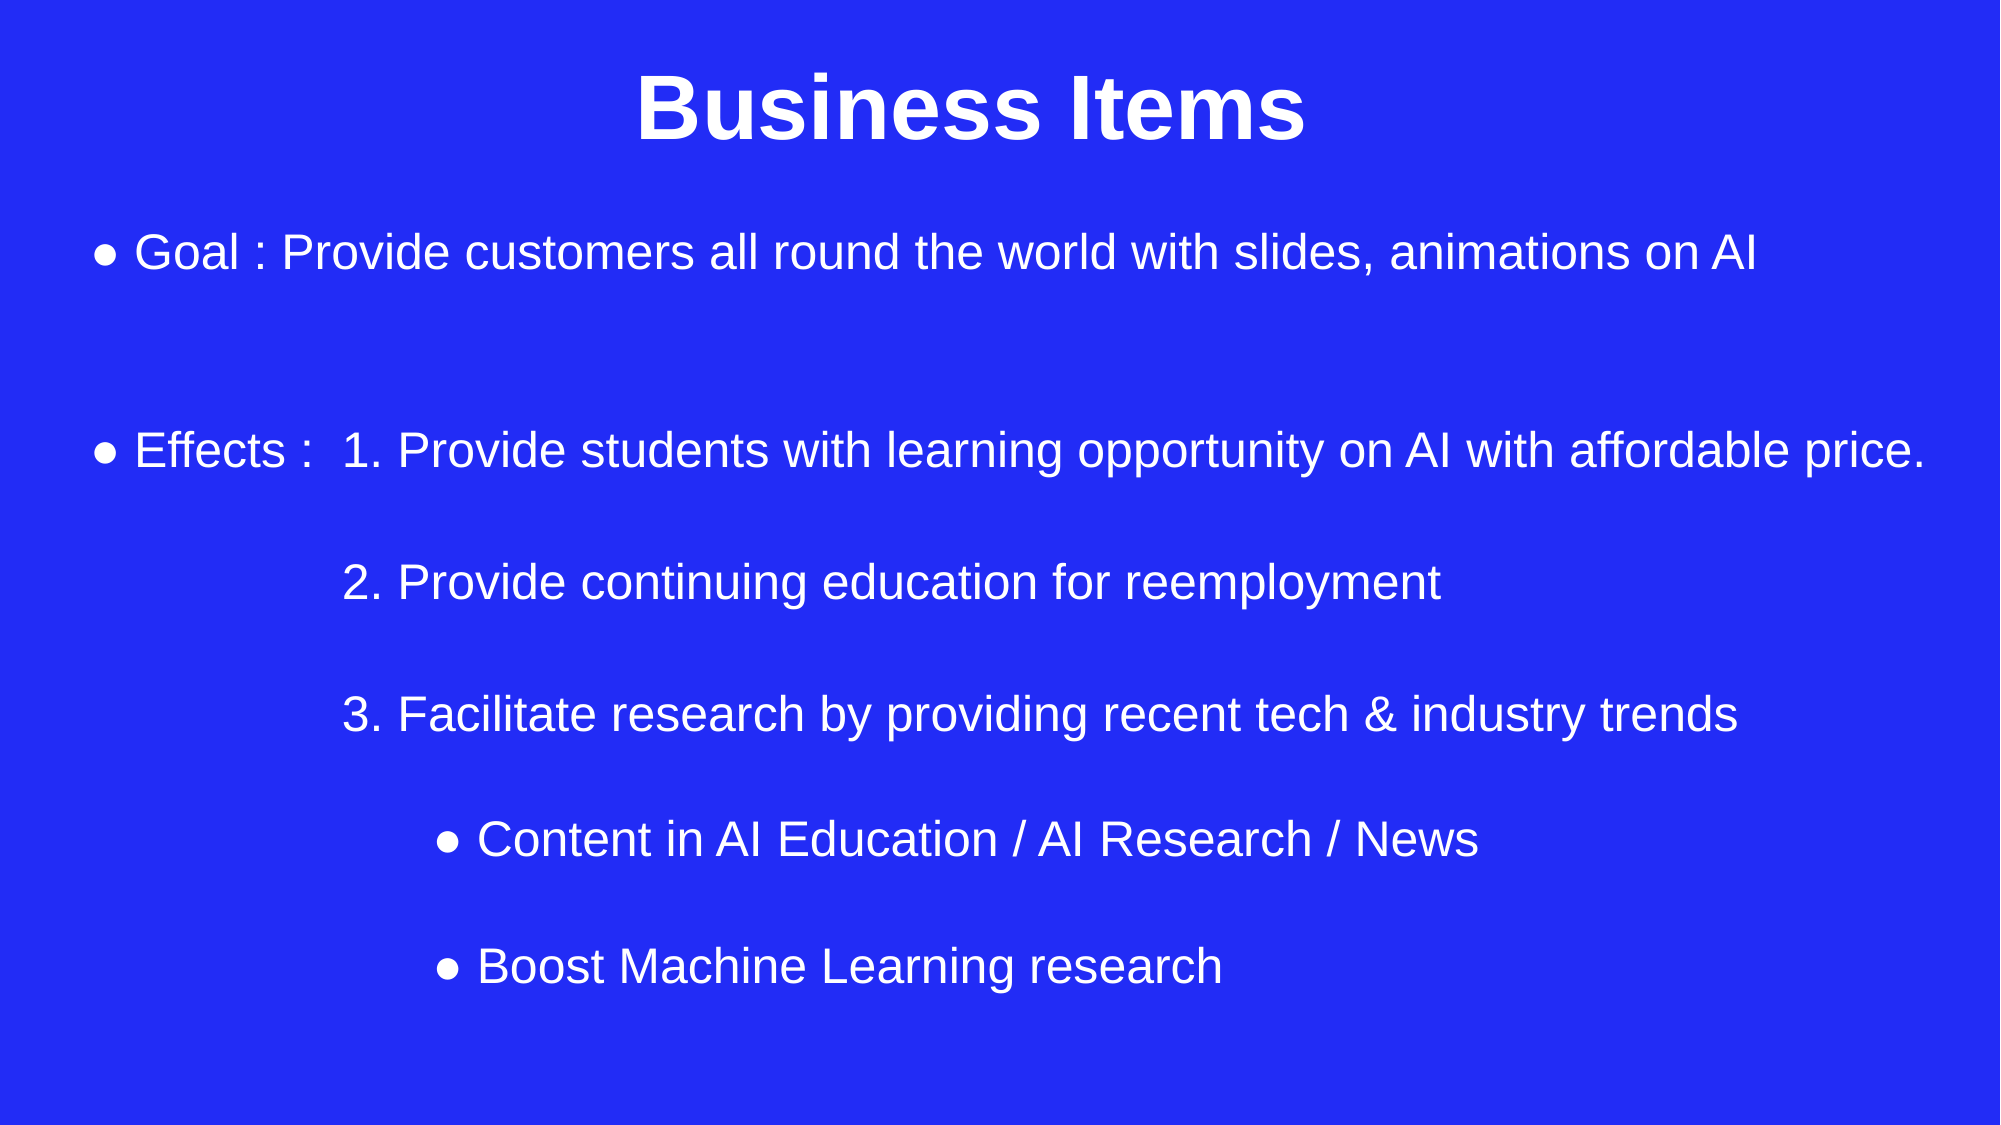

Business Items
● Goal : Provide customers all round the world with slides, animations on AI

● Effects :  1. Provide students with learning opportunity on AI with affordable price.

                  2. Provide continuing education for reemployment

                  3. Facilitate research by providing recent tech & industry trends

● Content in AI Education / AI Research / News

● Boost Machine Learning research